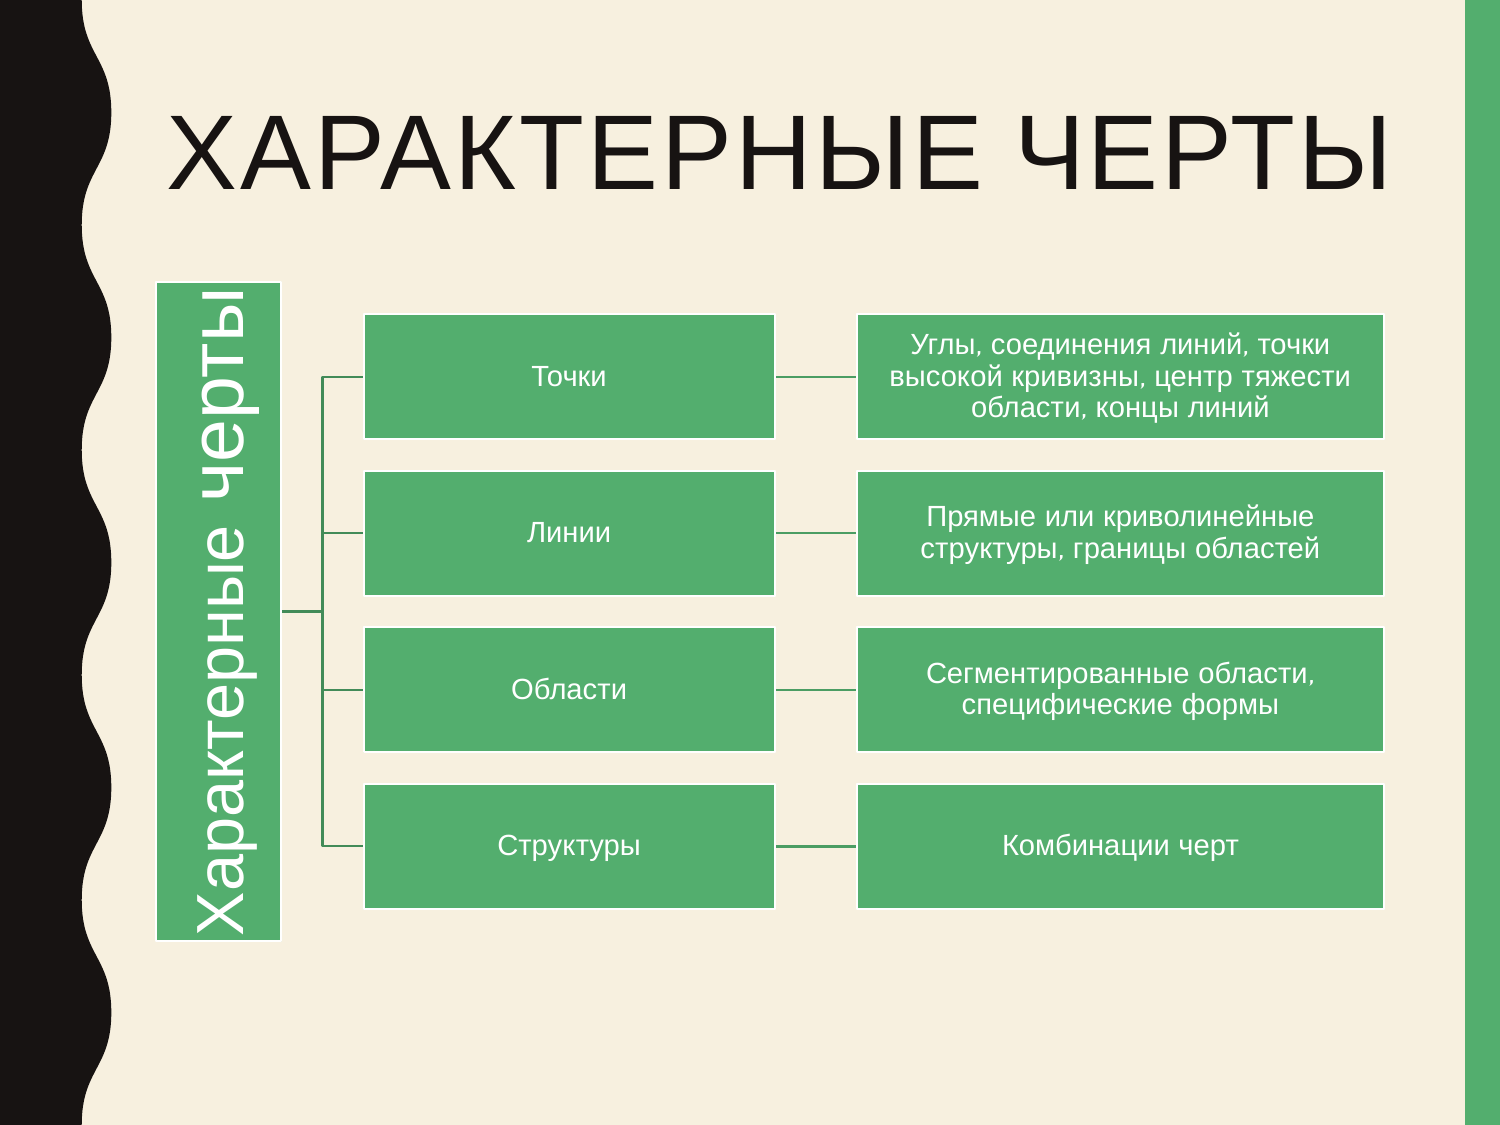

# Характерные черты

Характерные черты
Точки
Углы, соединения линий, точки высокой кривизны, центр тяжести области, концы линий
Линии
Прямые или криволинейные структуры, границы областей
Области
Сегментированные области, специфические формы
Структуры
Комбинации черт